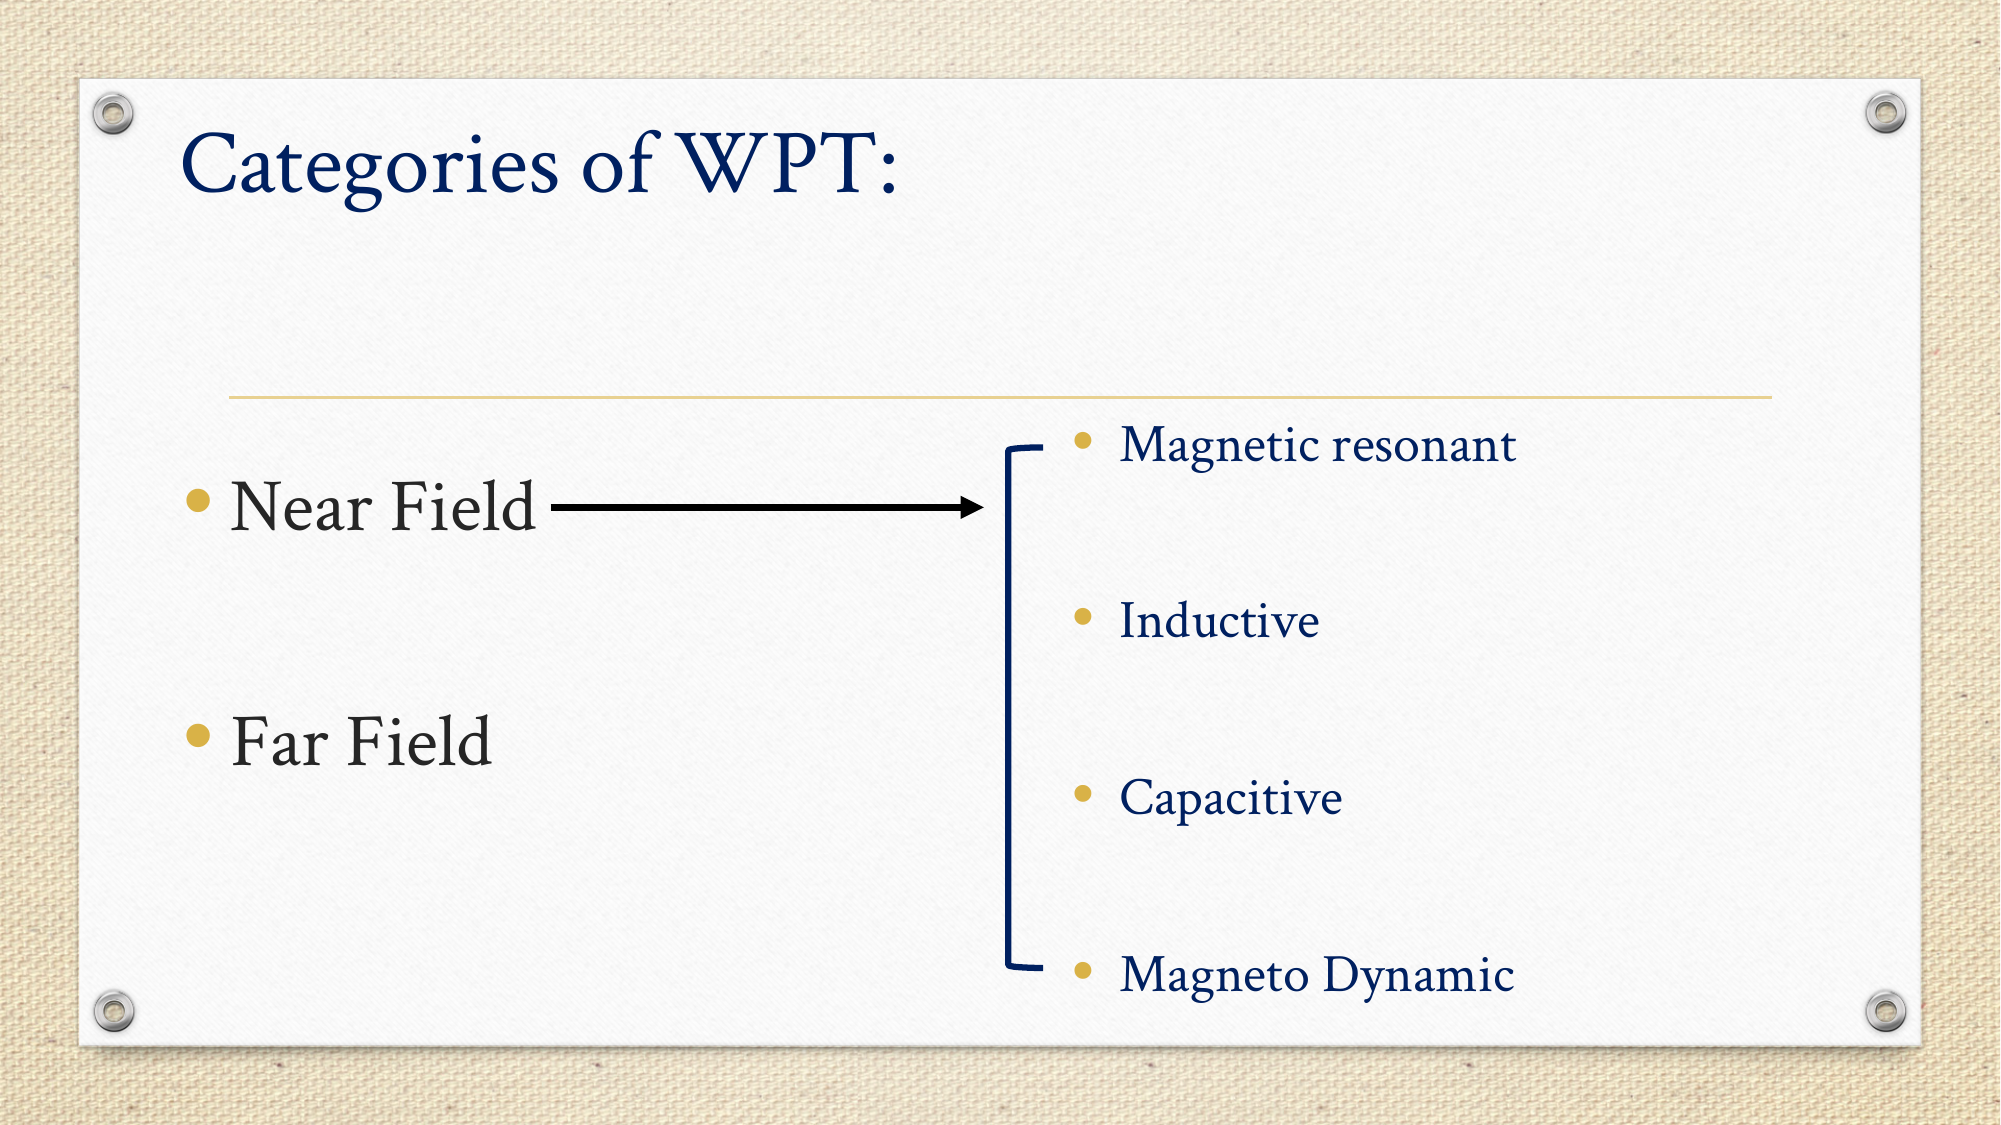

# Categories of WPT:
Magnetic resonant

Inductive

Capacitive

Magneto Dynamic
Near Field

Far Field